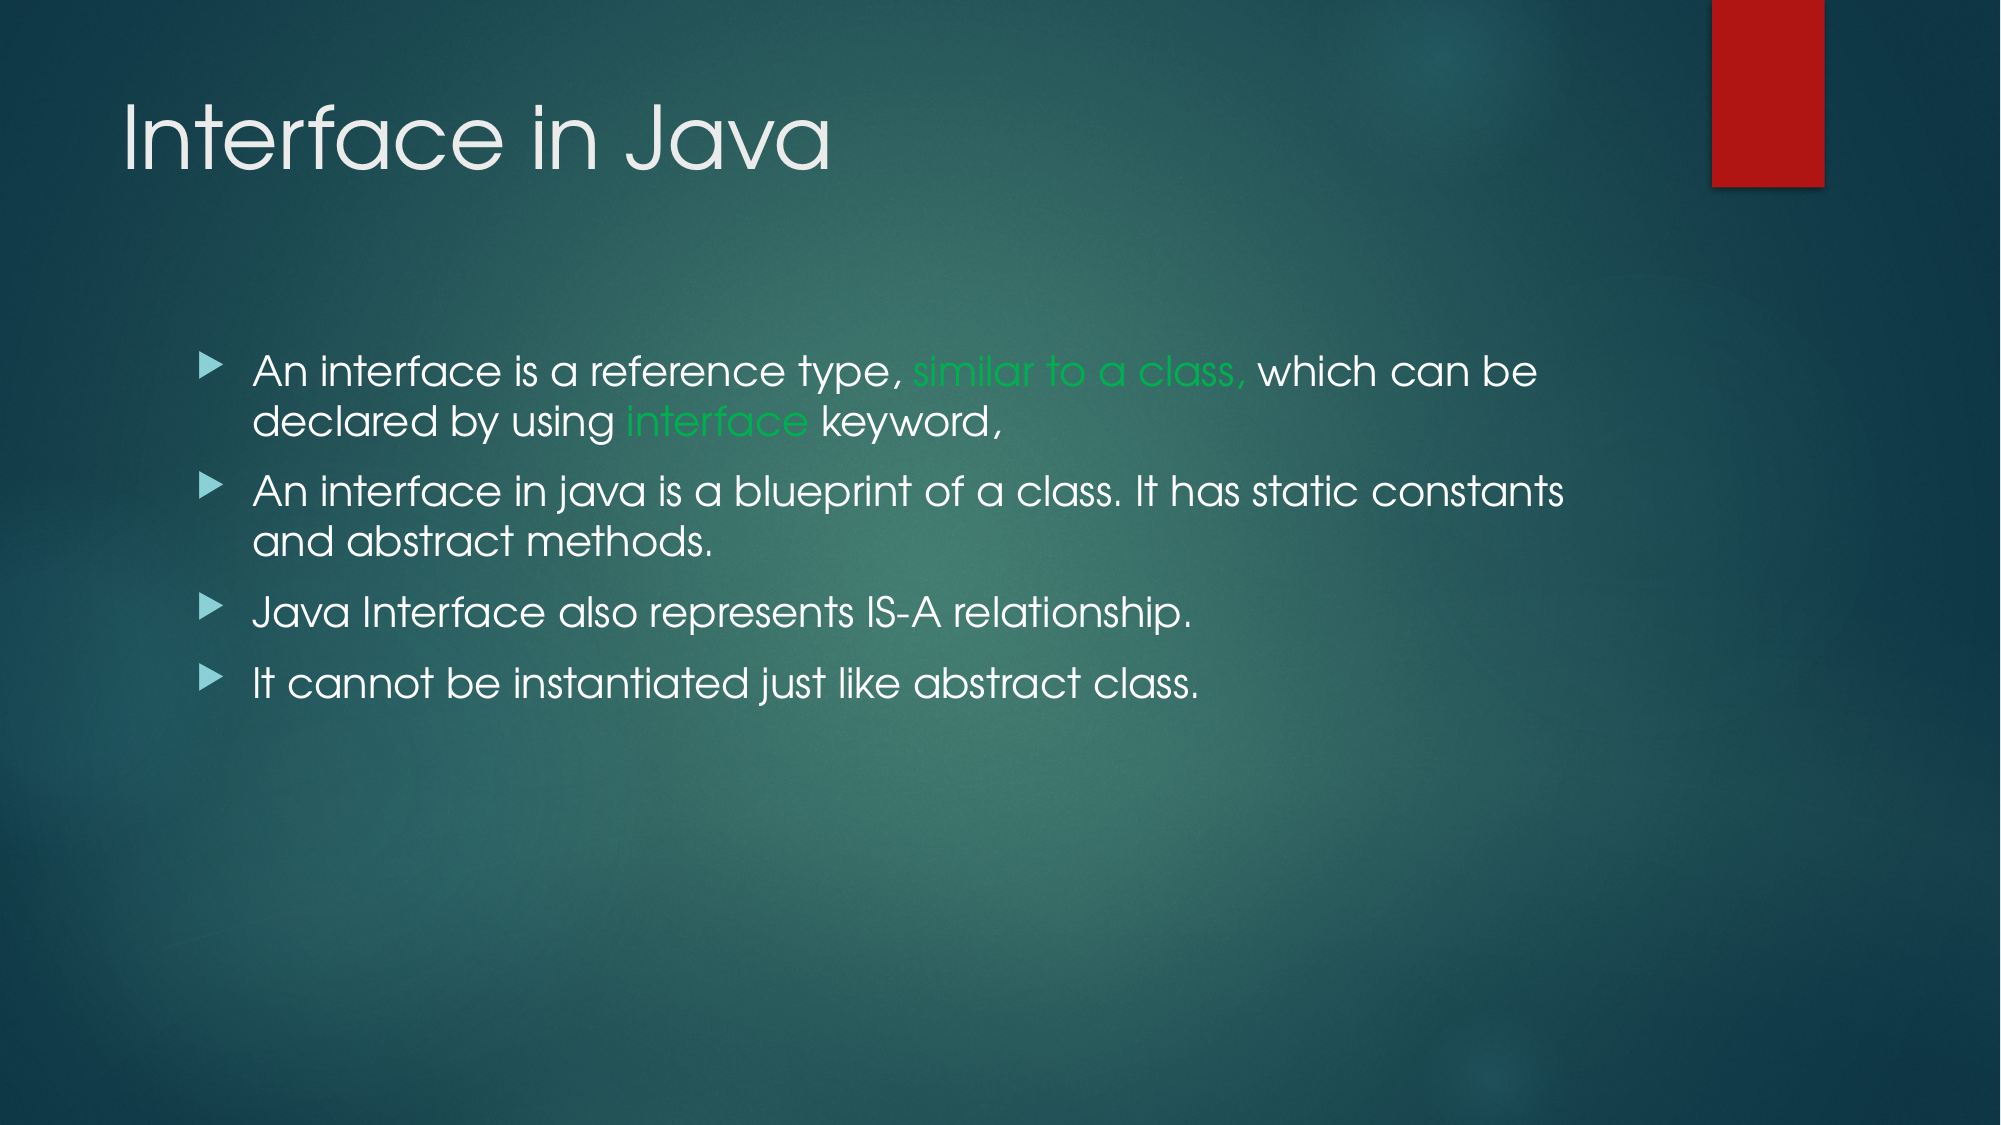

# Interface in Java
An interface is a reference type, similar to a class, which can be declared by using interface keyword,
An interface in java is a blueprint of a class. It has static constants and abstract methods.
Java Interface also represents IS-A relationship.
It cannot be instantiated just like abstract class.